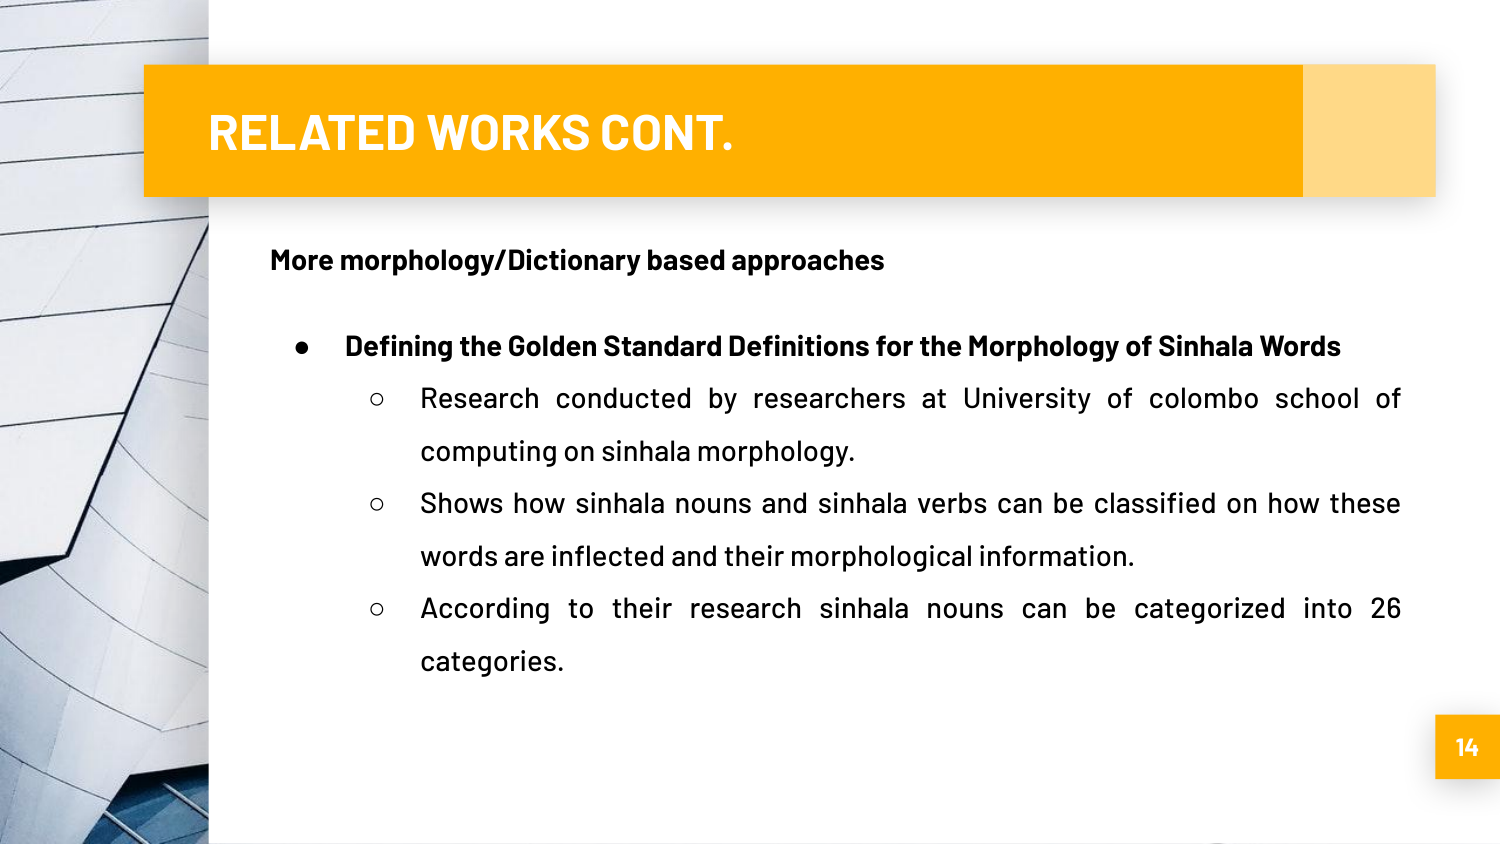

# RELATED WORKS CONT.
More morphology/Dictionary based approaches
Defining the Golden Standard Definitions for the Morphology of Sinhala Words
Research conducted by researchers at University of colombo school of computing on sinhala morphology.
Shows how sinhala nouns and sinhala verbs can be classified on how these words are inflected and their morphological information.
According to their research sinhala nouns can be categorized into 26 categories.
14